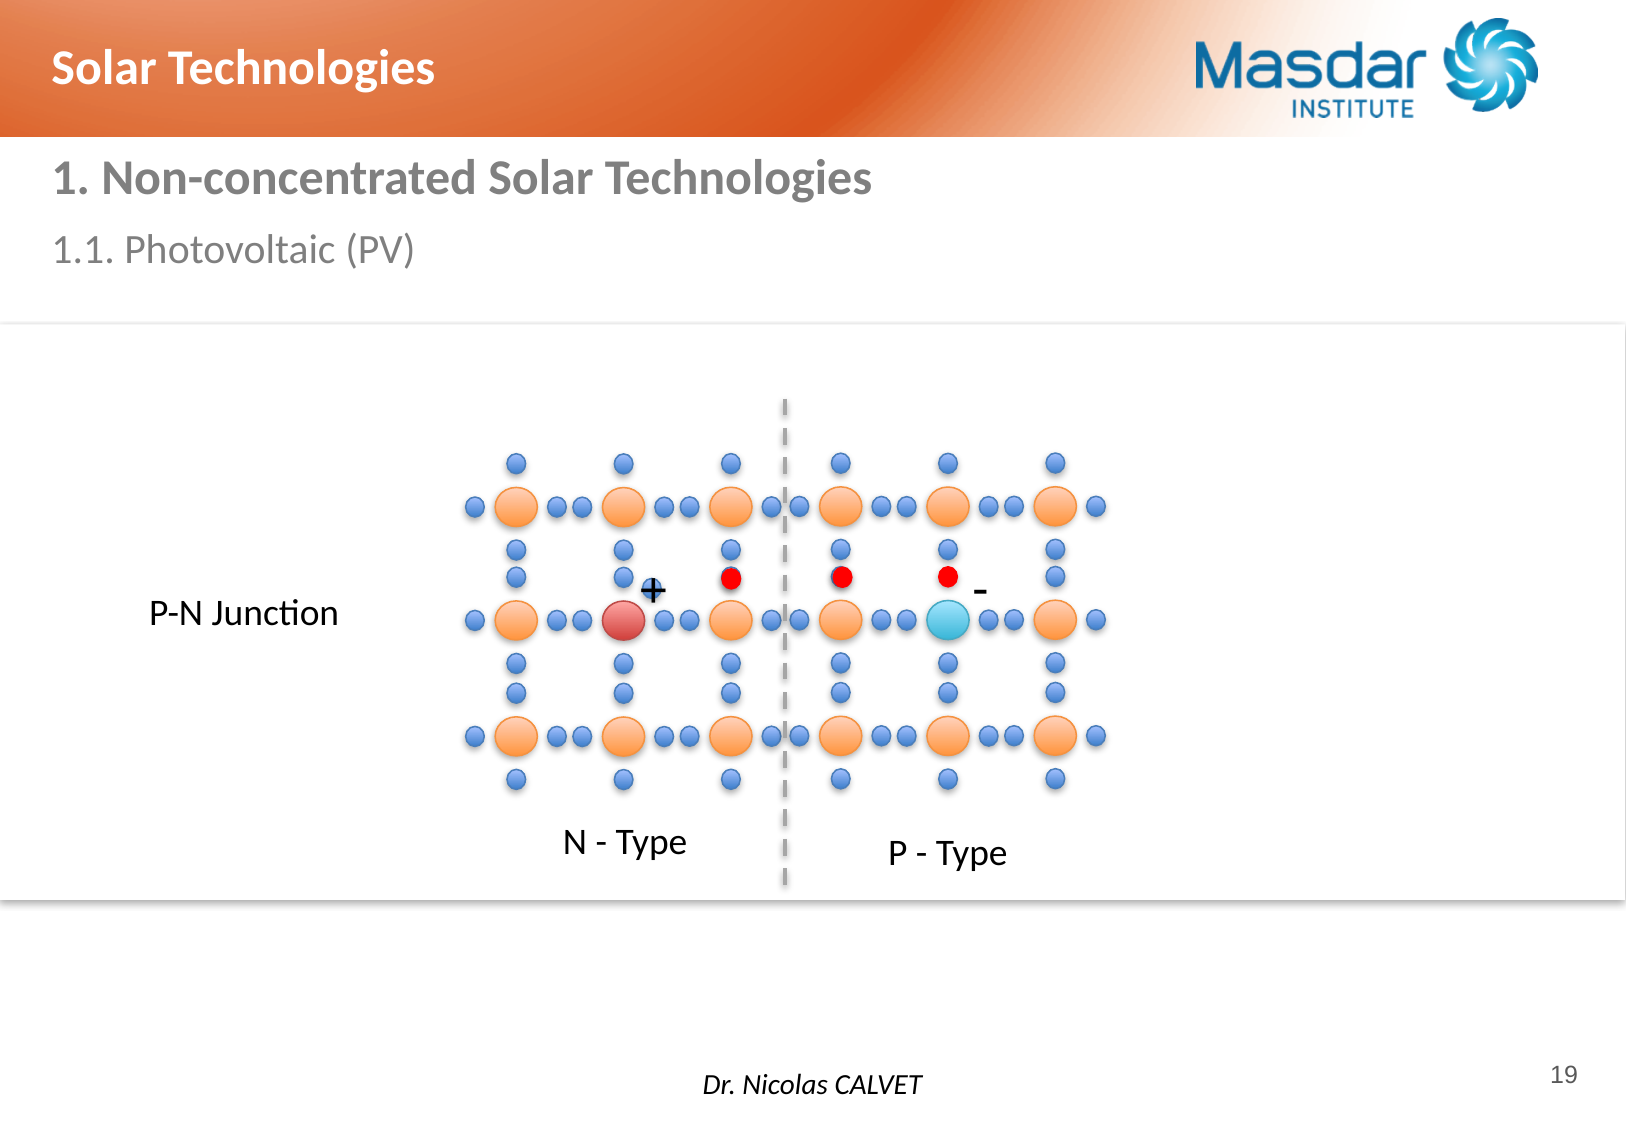

Solar Technologies
# 1. Non-concentrated Solar Technologies
1.1. Photovoltaic (PV)

-
+

P-N Junction

N - Type
P - Type
Dr. Nicolas CALVET